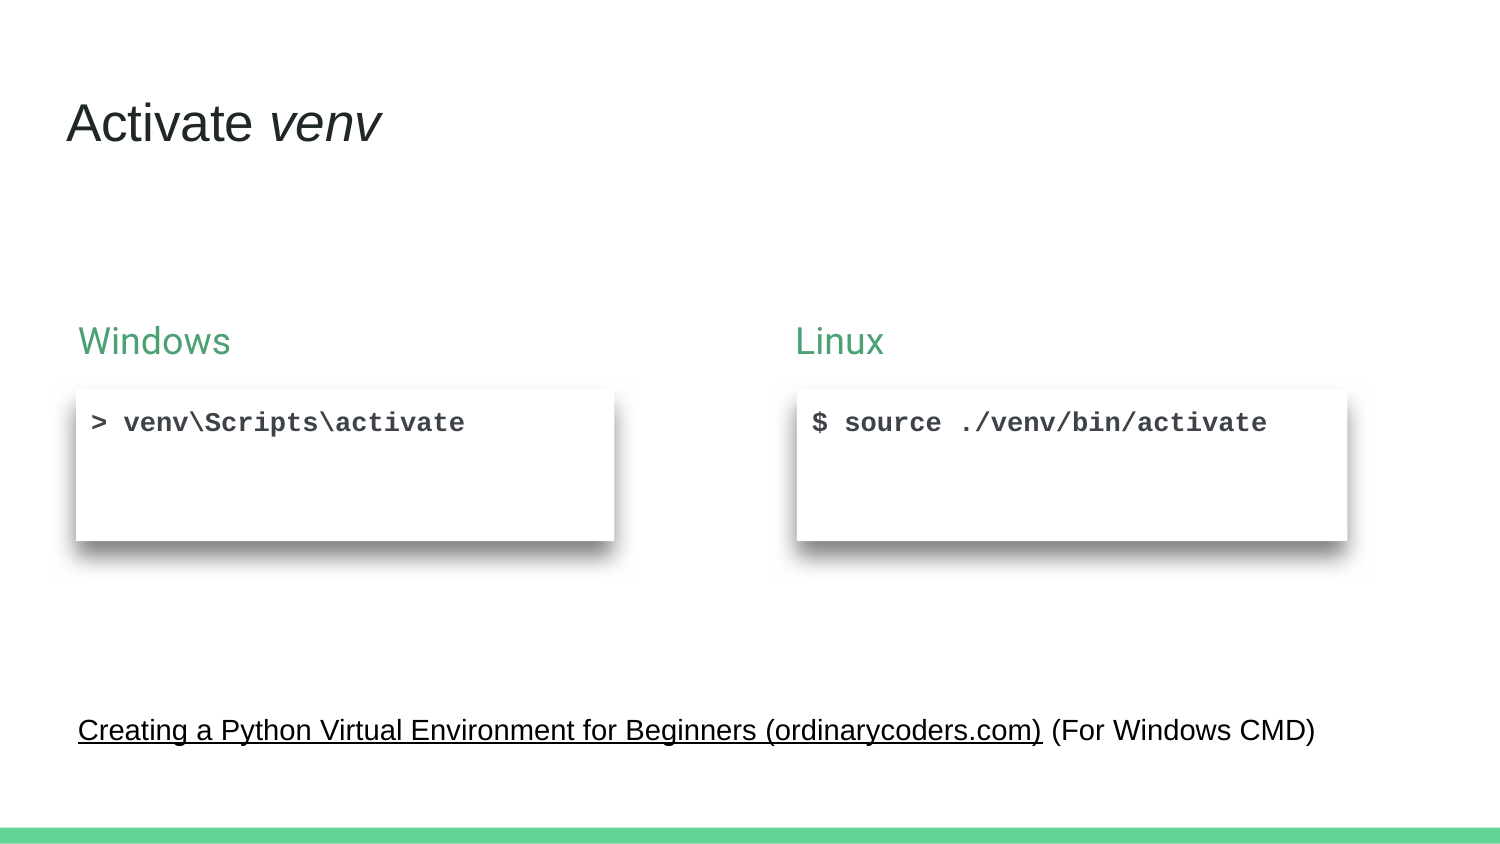

# Activate venv
Windows
Linux
> venv\Scripts\activate
$ source ./venv/bin/activate
Creating a Python Virtual Environment for Beginners (ordinarycoders.com) (For Windows CMD)